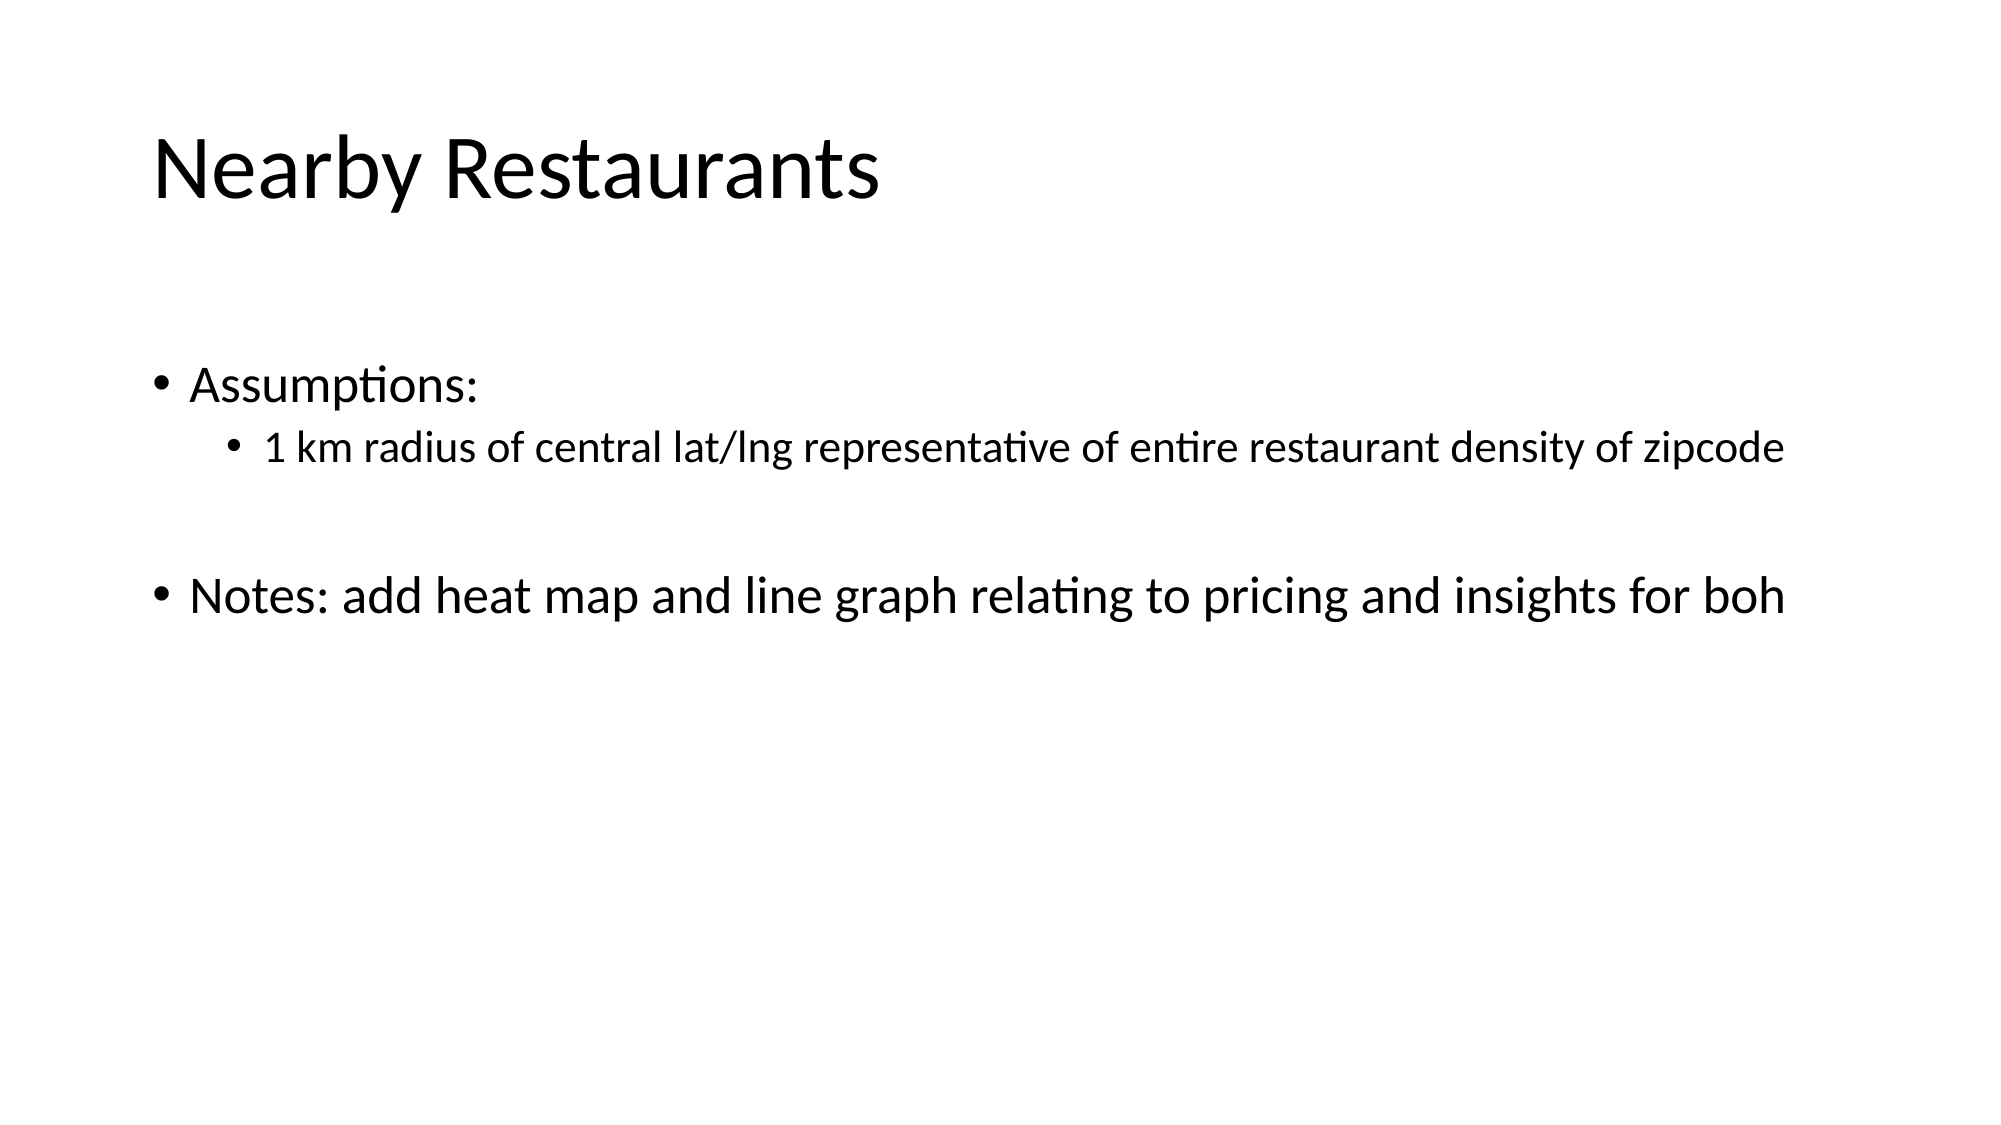

# Nearby Restaurants
Assumptions:
1 km radius of central lat/lng representative of entire restaurant density of zipcode

Notes: add heat map and line graph relating to pricing and insights for boh